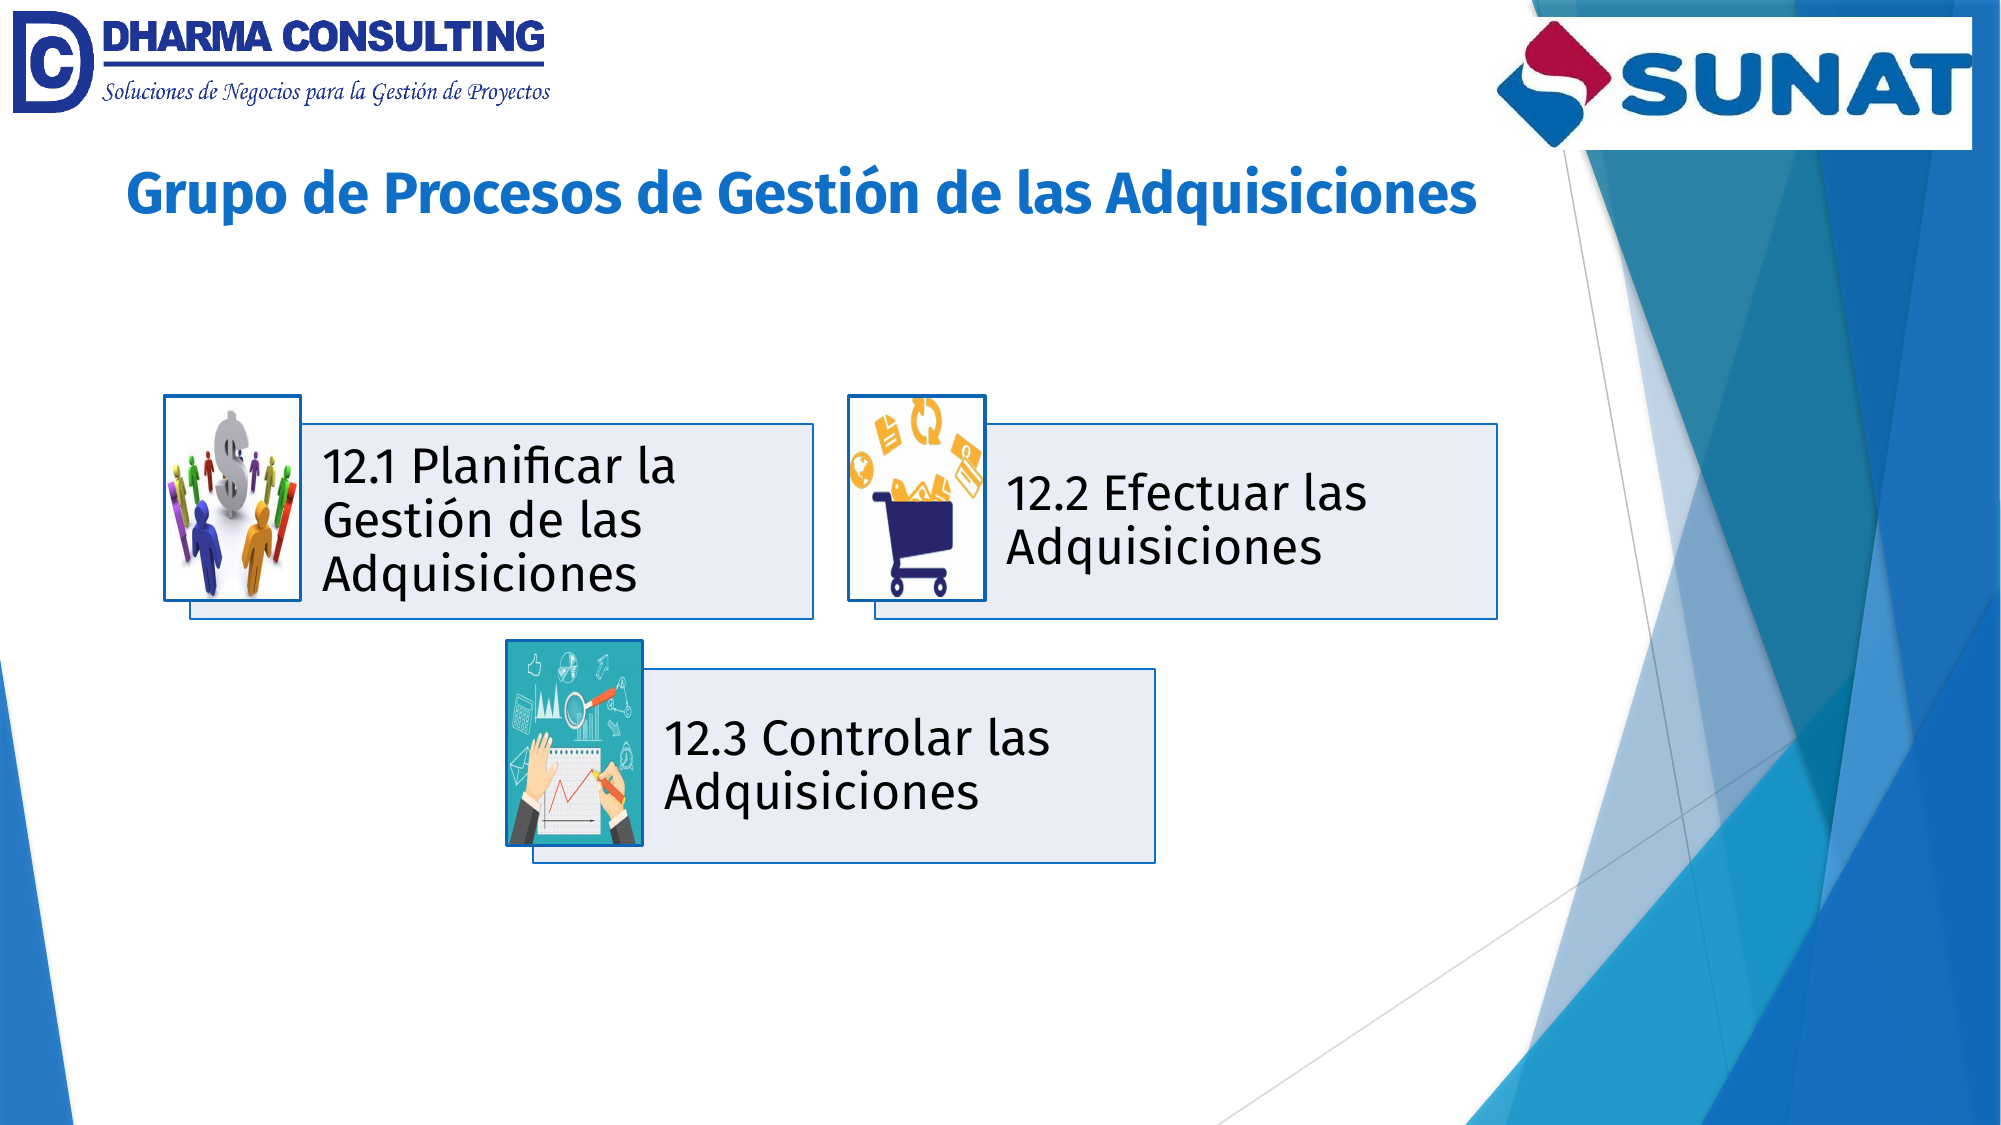

Grupo de Procesos de Gestión de las Adquisiciones
12.1 Planificar la Gestión de las Adquisiciones
12.2 Efectuar las Adquisiciones
12.3 Controlar las Adquisiciones